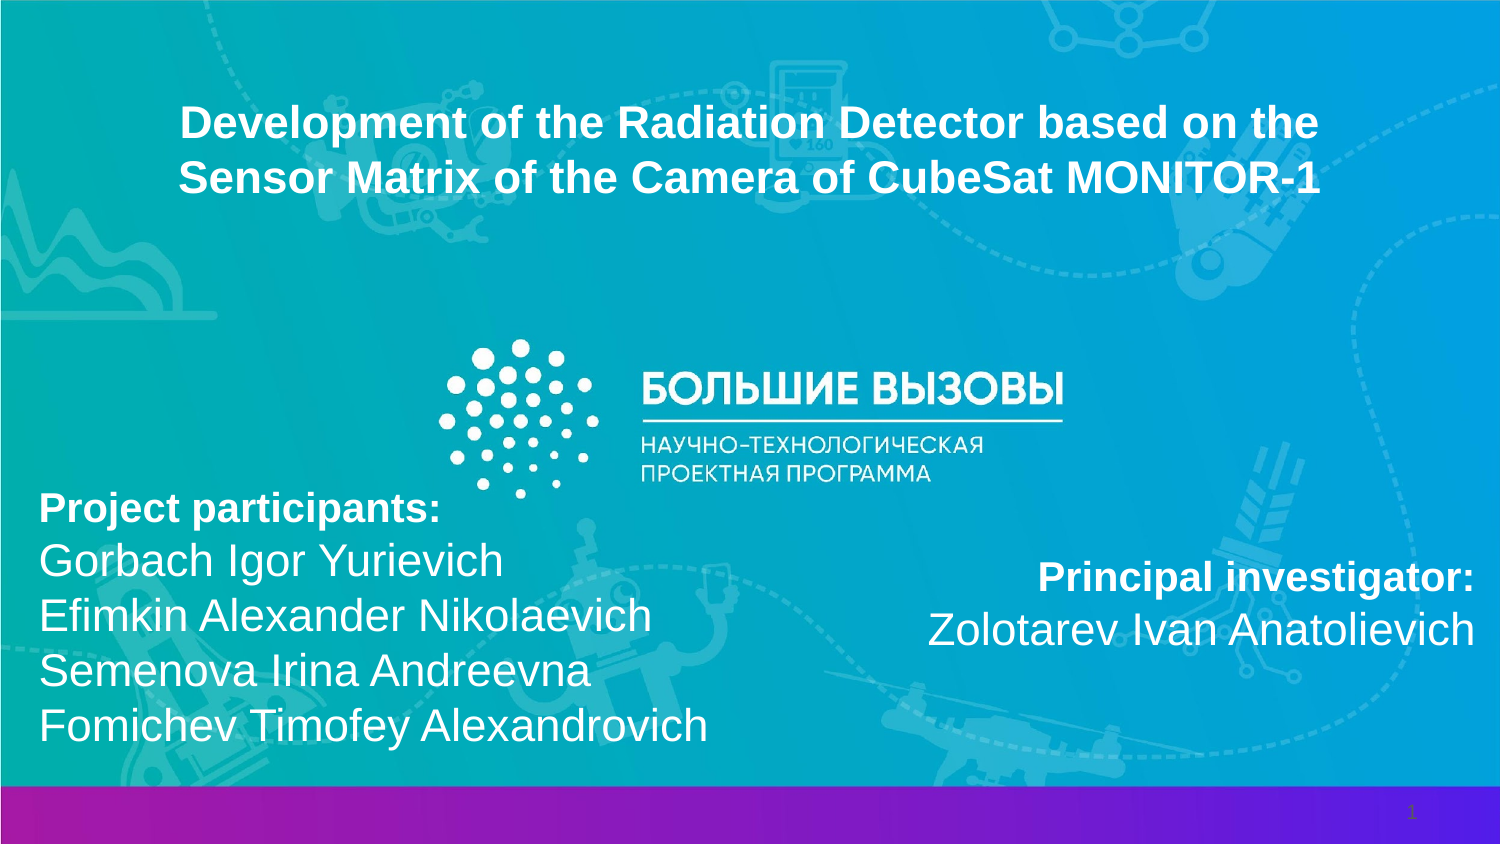

Development of the Radiation Detector based on the Sensor Matrix of the Camera of CubeSat MONITOR-1
Project participants:
Gorbach Igor Yurievich
Efimkin Alexander Nikolaevich
Semenova Irina Andreevna
Fomichev Timofey Alexandrovich
Principal investigator:
Zolotarev Ivan Anatolievich
1